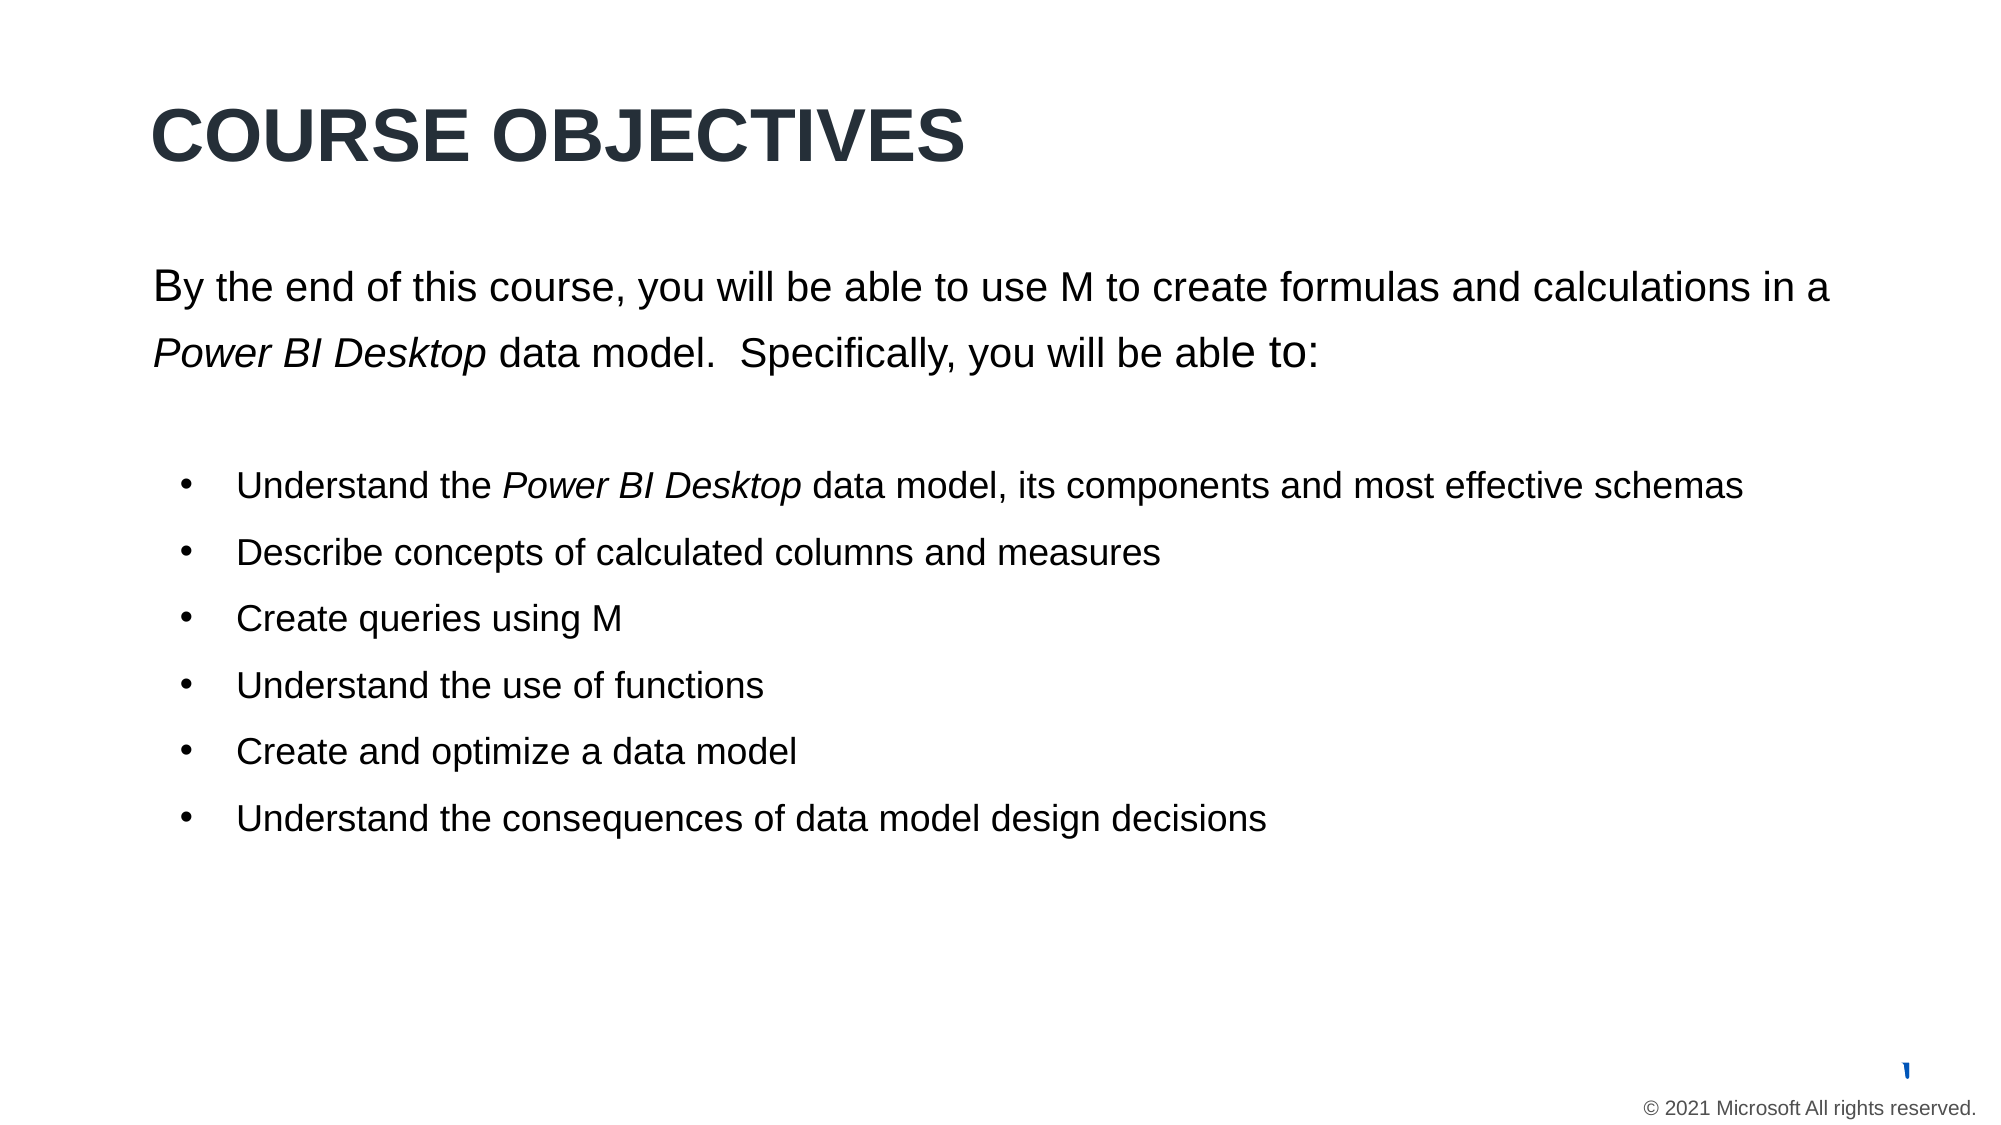

# Course Objectives
By the end of this course, you will be able to use M to create formulas and calculations in a Power BI Desktop data model.  Specifically, you will be able to:
Understand the Power BI Desktop data model, its components and most effective schemas
Describe concepts of calculated columns and measures
Create queries using M
Understand the use of functions
Create and optimize a data model
Understand the consequences of data model design decisions

© 2021 Microsoft All rights reserved.